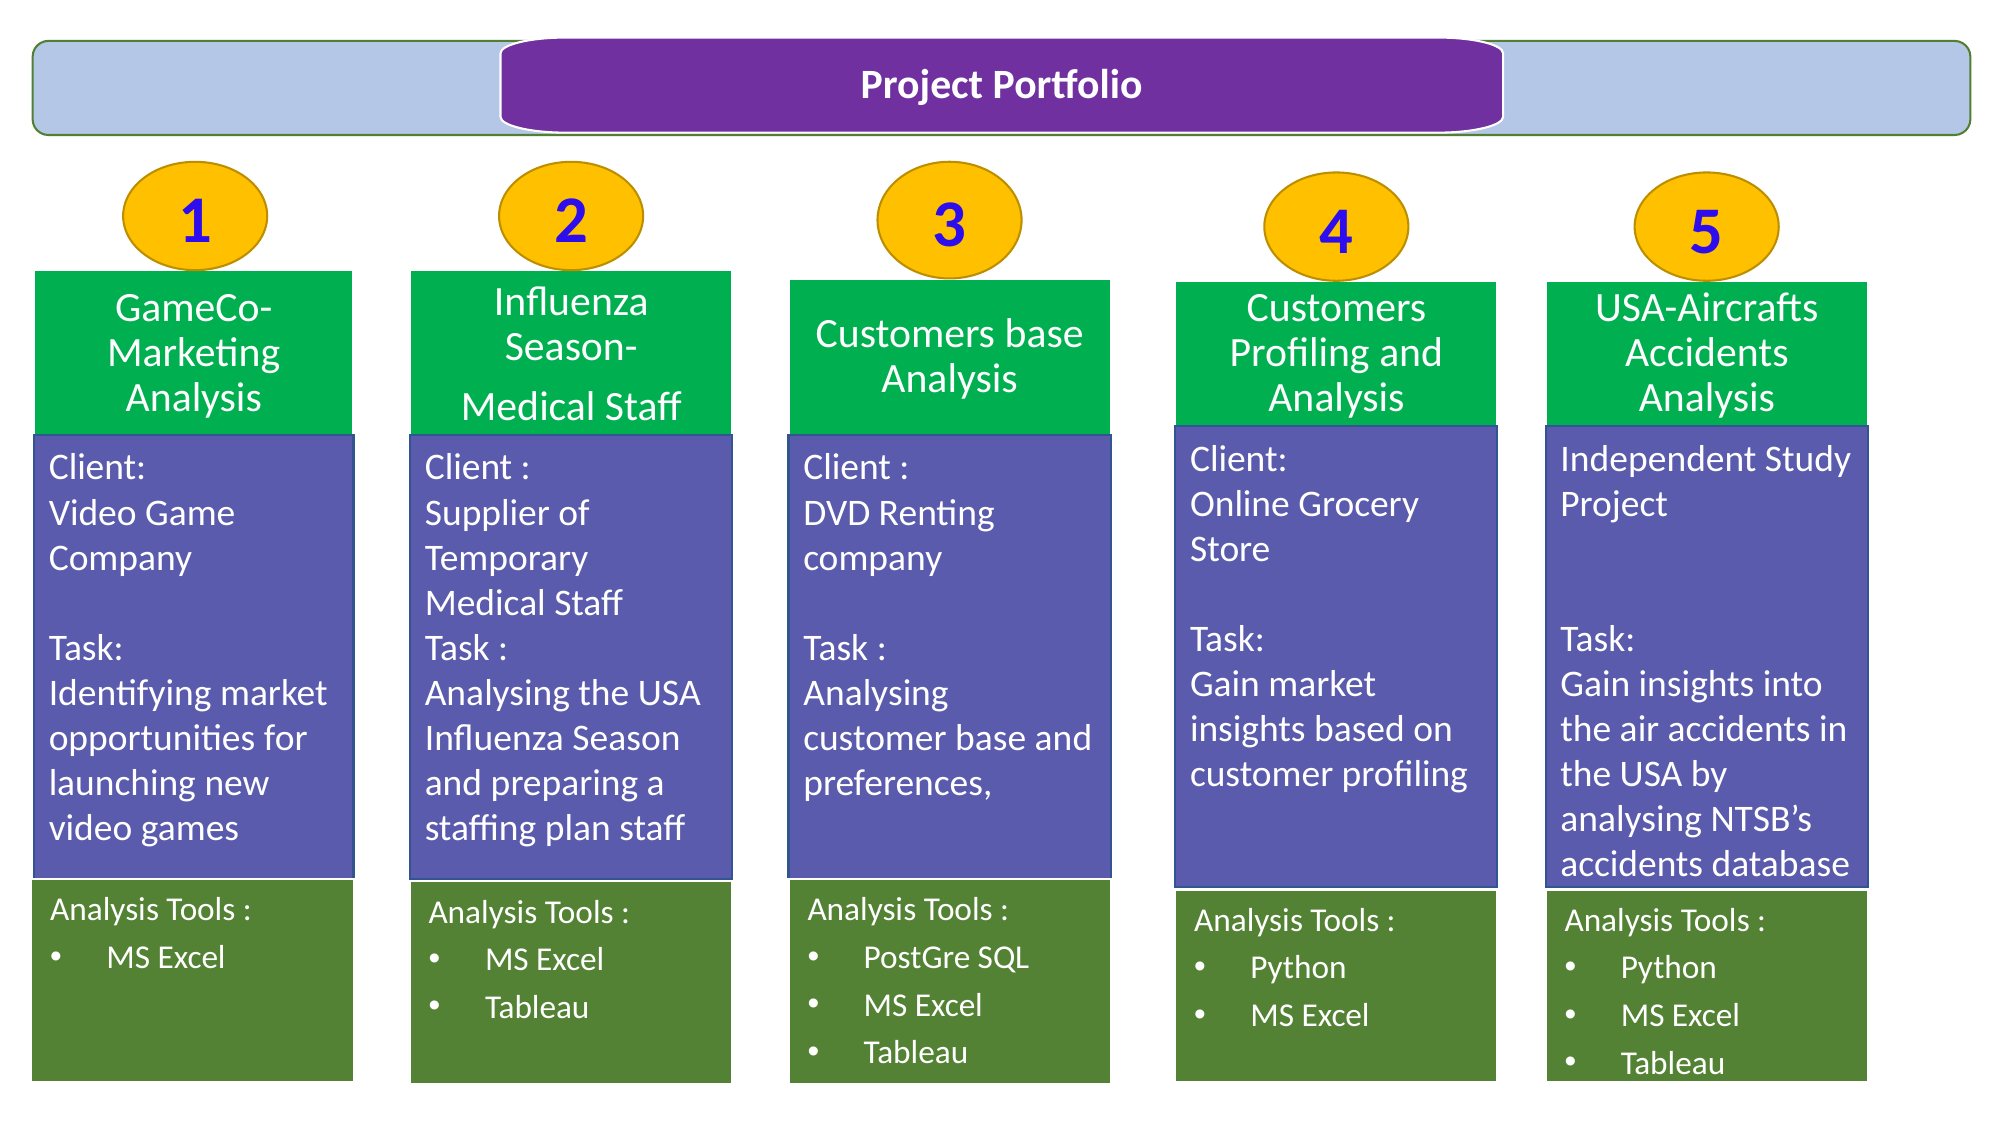

Project Portfolio

1
GameCo- Marketing Analysis
Client:
Video Game Company

Task:
Identifying market opportunities for launching new video games
2
Influenza Season-
Medical Staff Planning
Client :
Supplier of Temporary Medical Staff
Task :
Analysing the USA Influenza Season and preparing a staffing plan staff
3
Customers base Analysis
Client :
DVD Renting company

Task :
Analysing customer base and preferences,
4
Customers Profiling and Analysis
Client:
Online Grocery Store

Task:
Gain market insights based on customer profiling
Analysis Tools :
Python
MS Excel

5
USA-Aircrafts Accidents Analysis
Independent Study Project

Task:
Gain insights into the air accidents in the USA by analysing NTSB’s accidents database
Analysis Tools :
Python
MS Excel
Tableau

Analysis Tools :
PostGre SQL
MS Excel
Tableau

Analysis Tools :
MS Excel

Analysis Tools :
MS Excel
Tableau

4